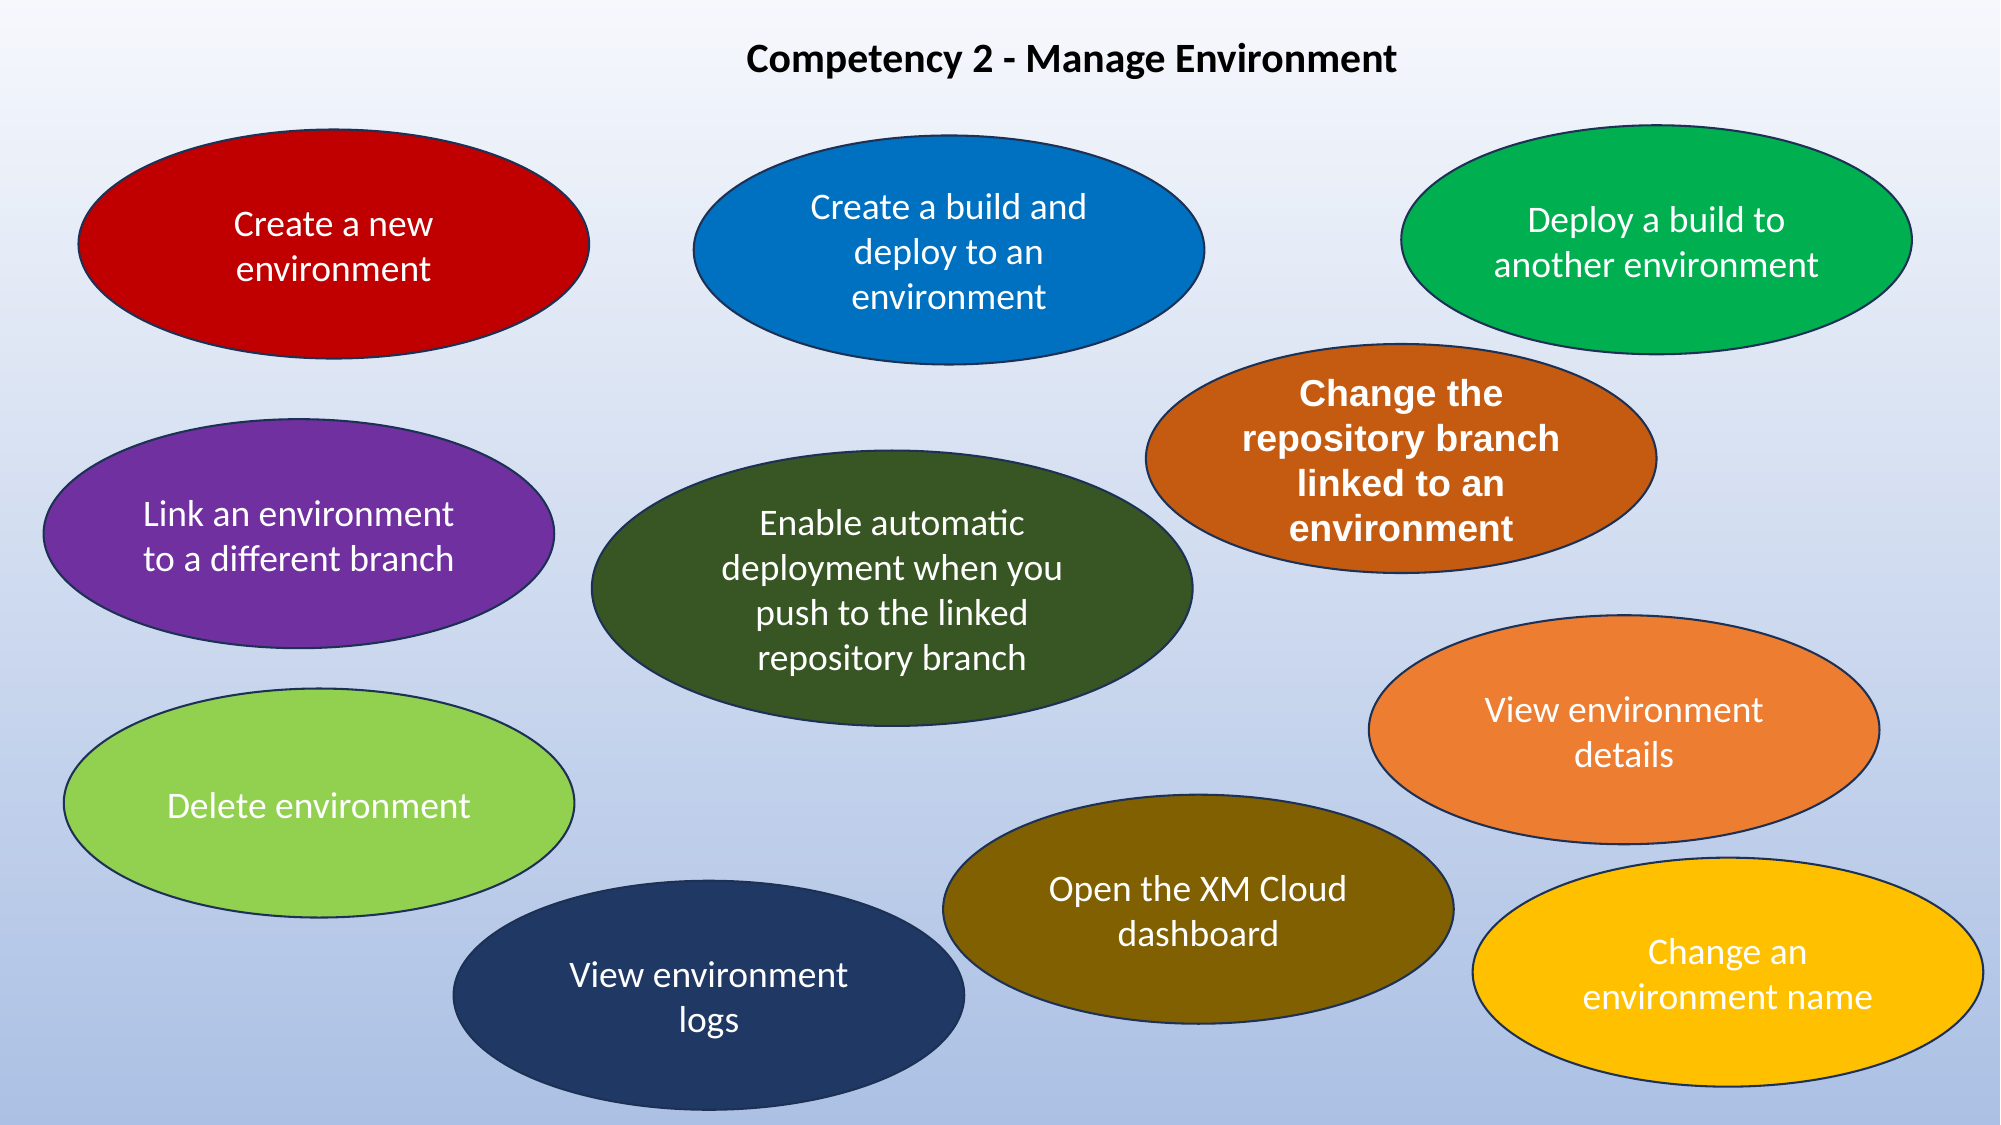

Competency 2 - Manage Environment
Deploy a build to another environment
Create a new environment
Create a build and deploy to an environment
Change the repository branch linked to an environment
Link an environment to a different branch
Enable automatic deployment when you push to the linked repository branch
View environment details
Delete environment
Open the XM Cloud dashboard
Change an environment name
View environment logs